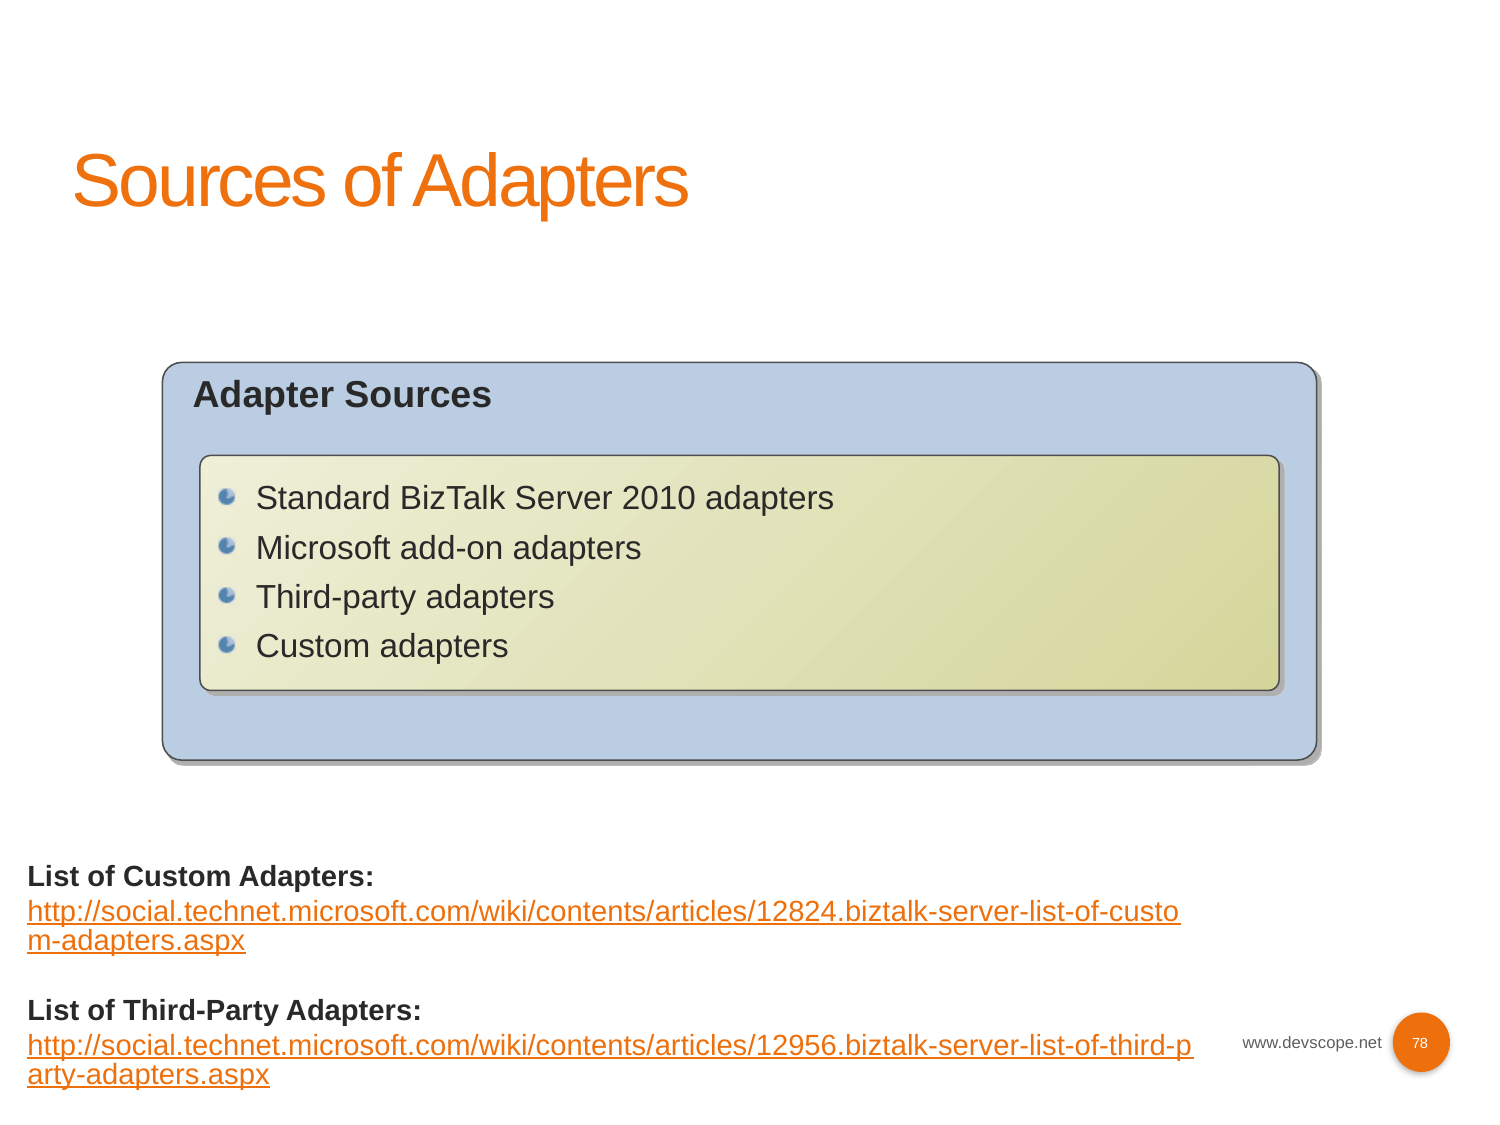

# Sources of Adapters
Adapter Sources
Standard BizTalk Server 2010 adapters
Microsoft add-on adapters
Third-party adapters
Custom adapters
List of Custom Adapters: http://social.technet.microsoft.com/wiki/contents/articles/12824.biztalk-server-list-of-custom-adapters.aspx

List of Third-Party Adapters: http://social.technet.microsoft.com/wiki/contents/articles/12956.biztalk-server-list-of-third-party-adapters.aspx
78
www.devscope.net